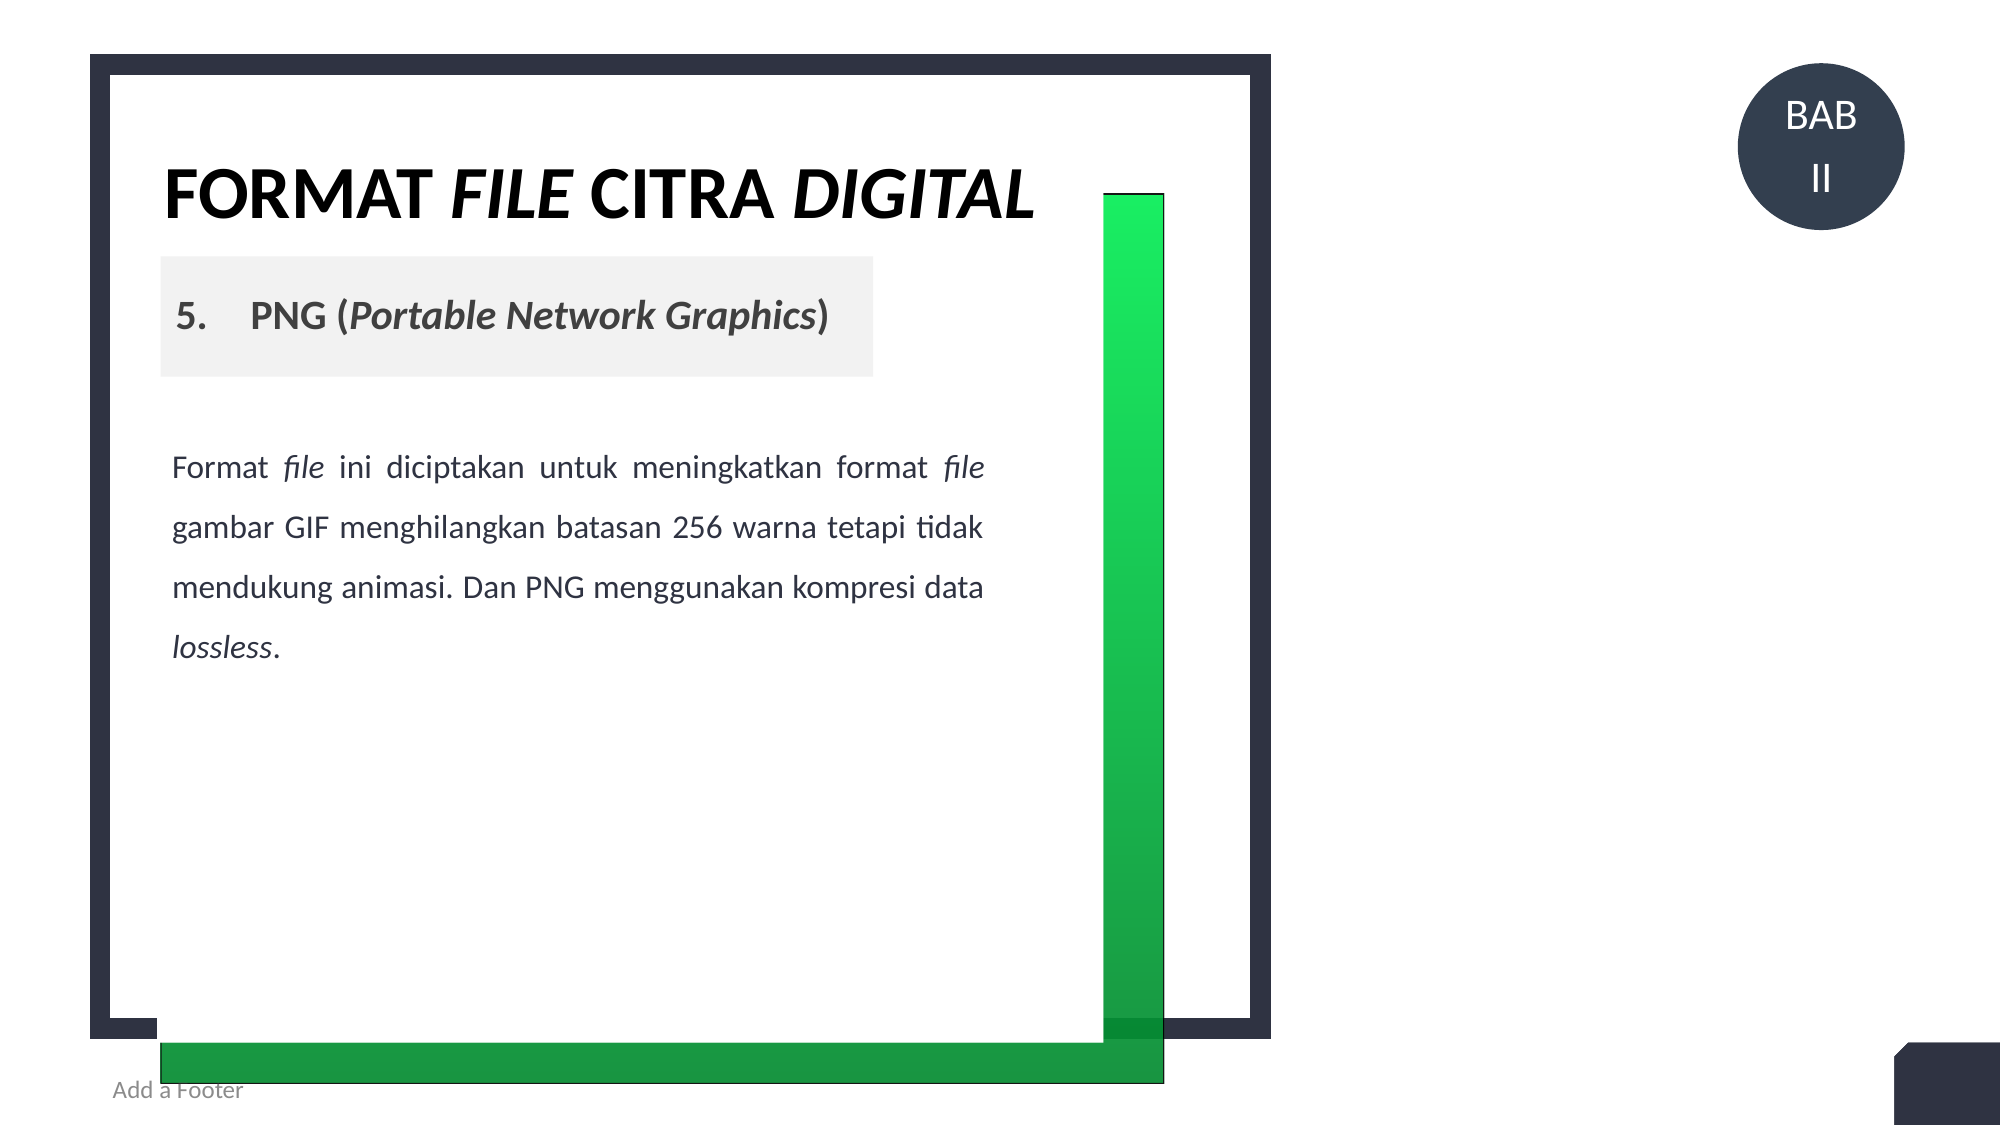

BAB
II

Format file citra digital
2

+

PNG (Portable Network Graphics)
Format file ini diciptakan untuk meningkatkan format file gambar GIF menghilangkan batasan 256 warna tetapi tidak mendukung animasi. Dan PNG menggunakan kompresi data lossless.

29
Add a Footer